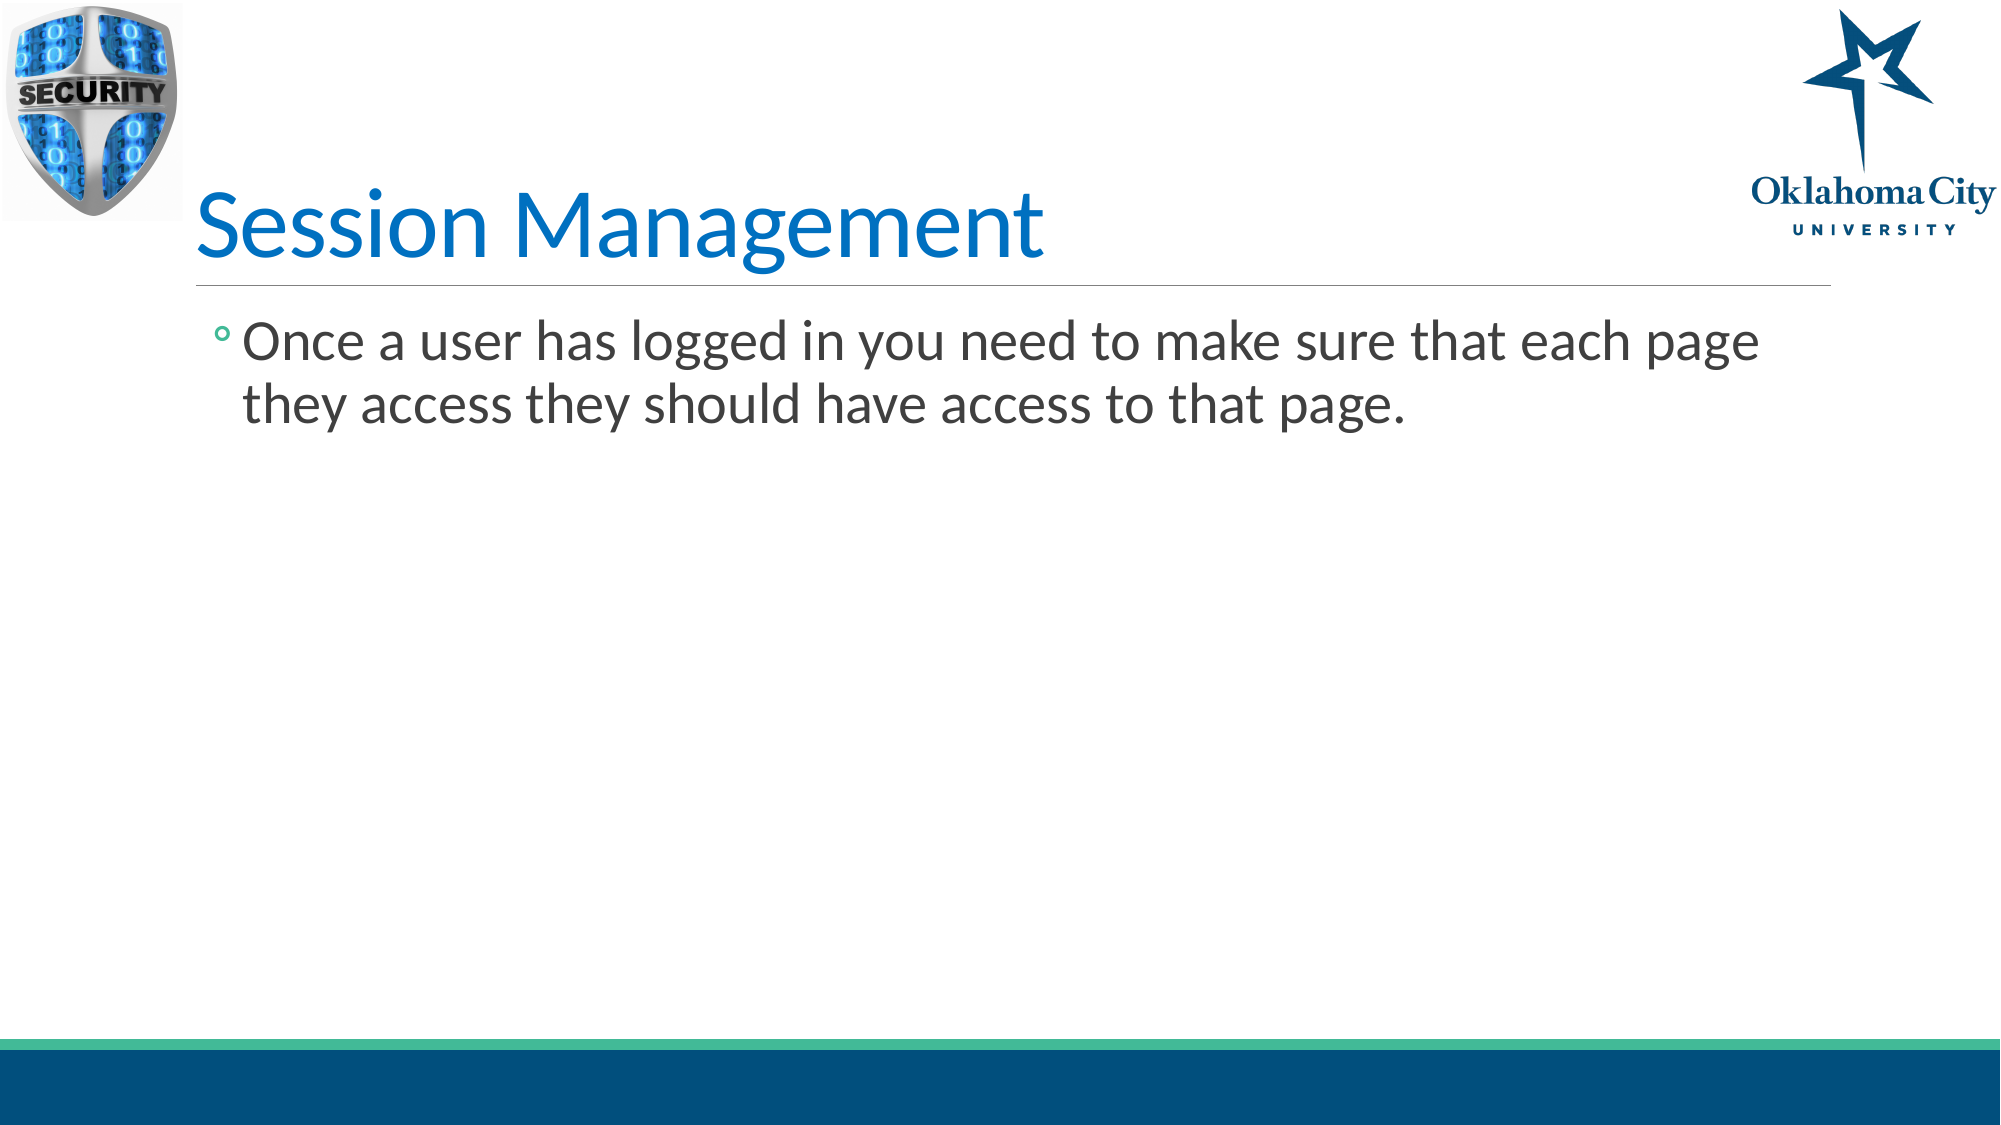

# Session Management
Once a user has logged in you need to make sure that each page they access they should have access to that page.